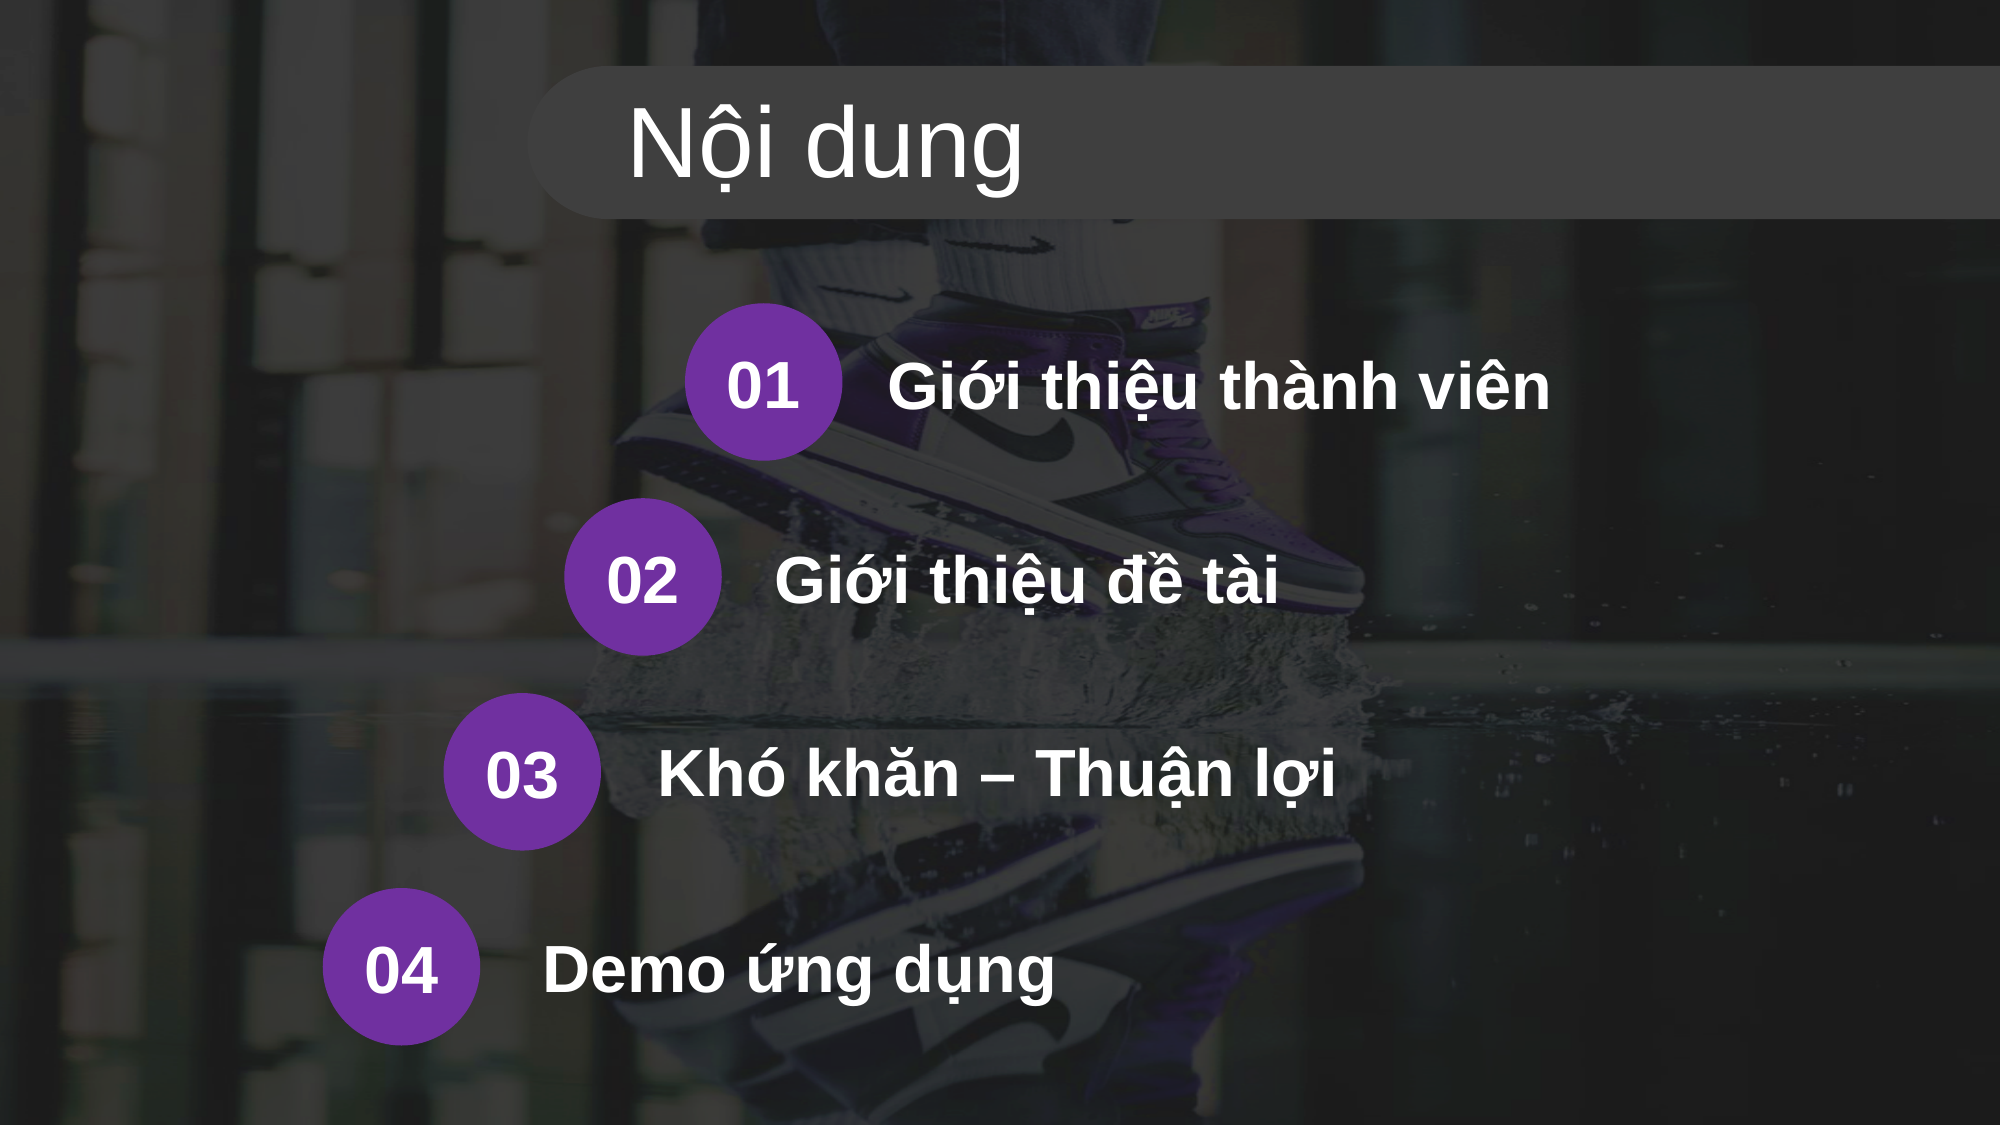

Nội dung

01
Giới thiệu thành viên

02
Giới thiệu đề tài

Khó khăn – Thuận lợi
03

Demo ứng dụng
04